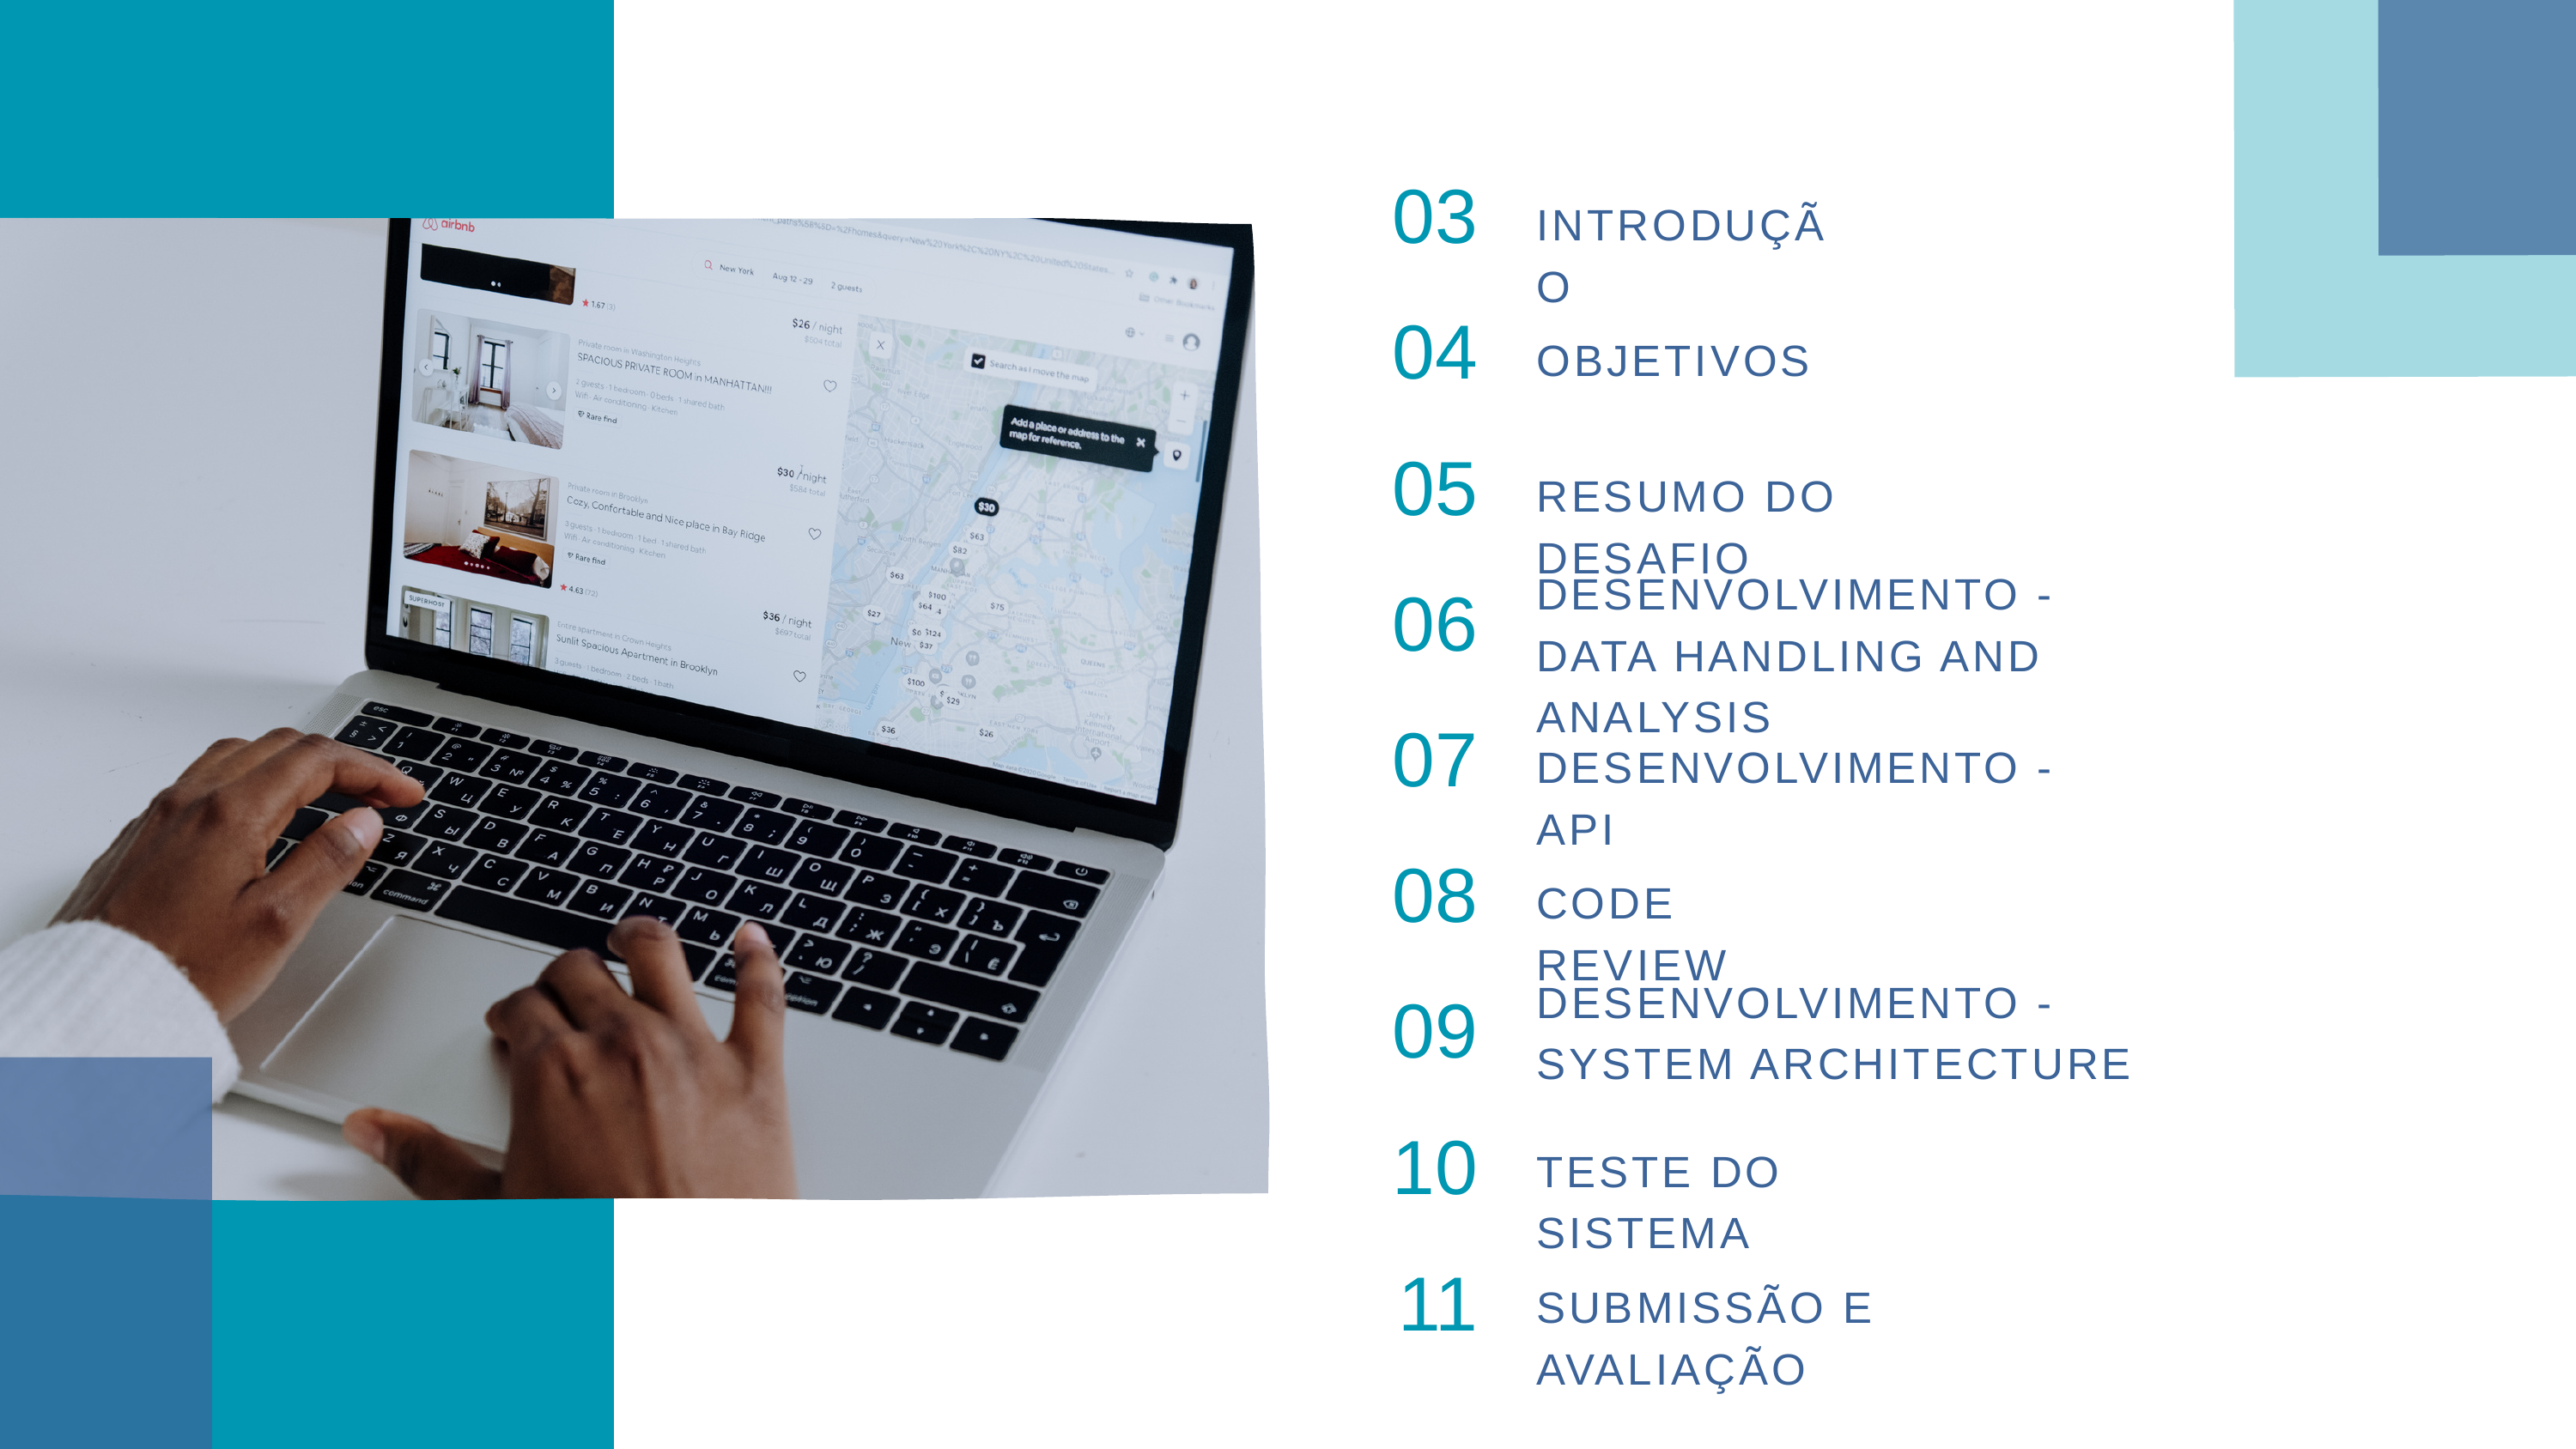

03
INTRODUÇÃO

04
OBJETIVOS
05
RESUMO DO DESAFIO
DESENVOLVIMENTO - DATA HANDLING AND ANALYSIS

06
07
DESENVOLVIMENTO - API

08
CODE REVIEW

DESENVOLVIMENTO - SYSTEM ARCHITECTURE

09

10
TESTE DO SISTEMA
11
SUBMISSÃO E AVALIAÇÃO